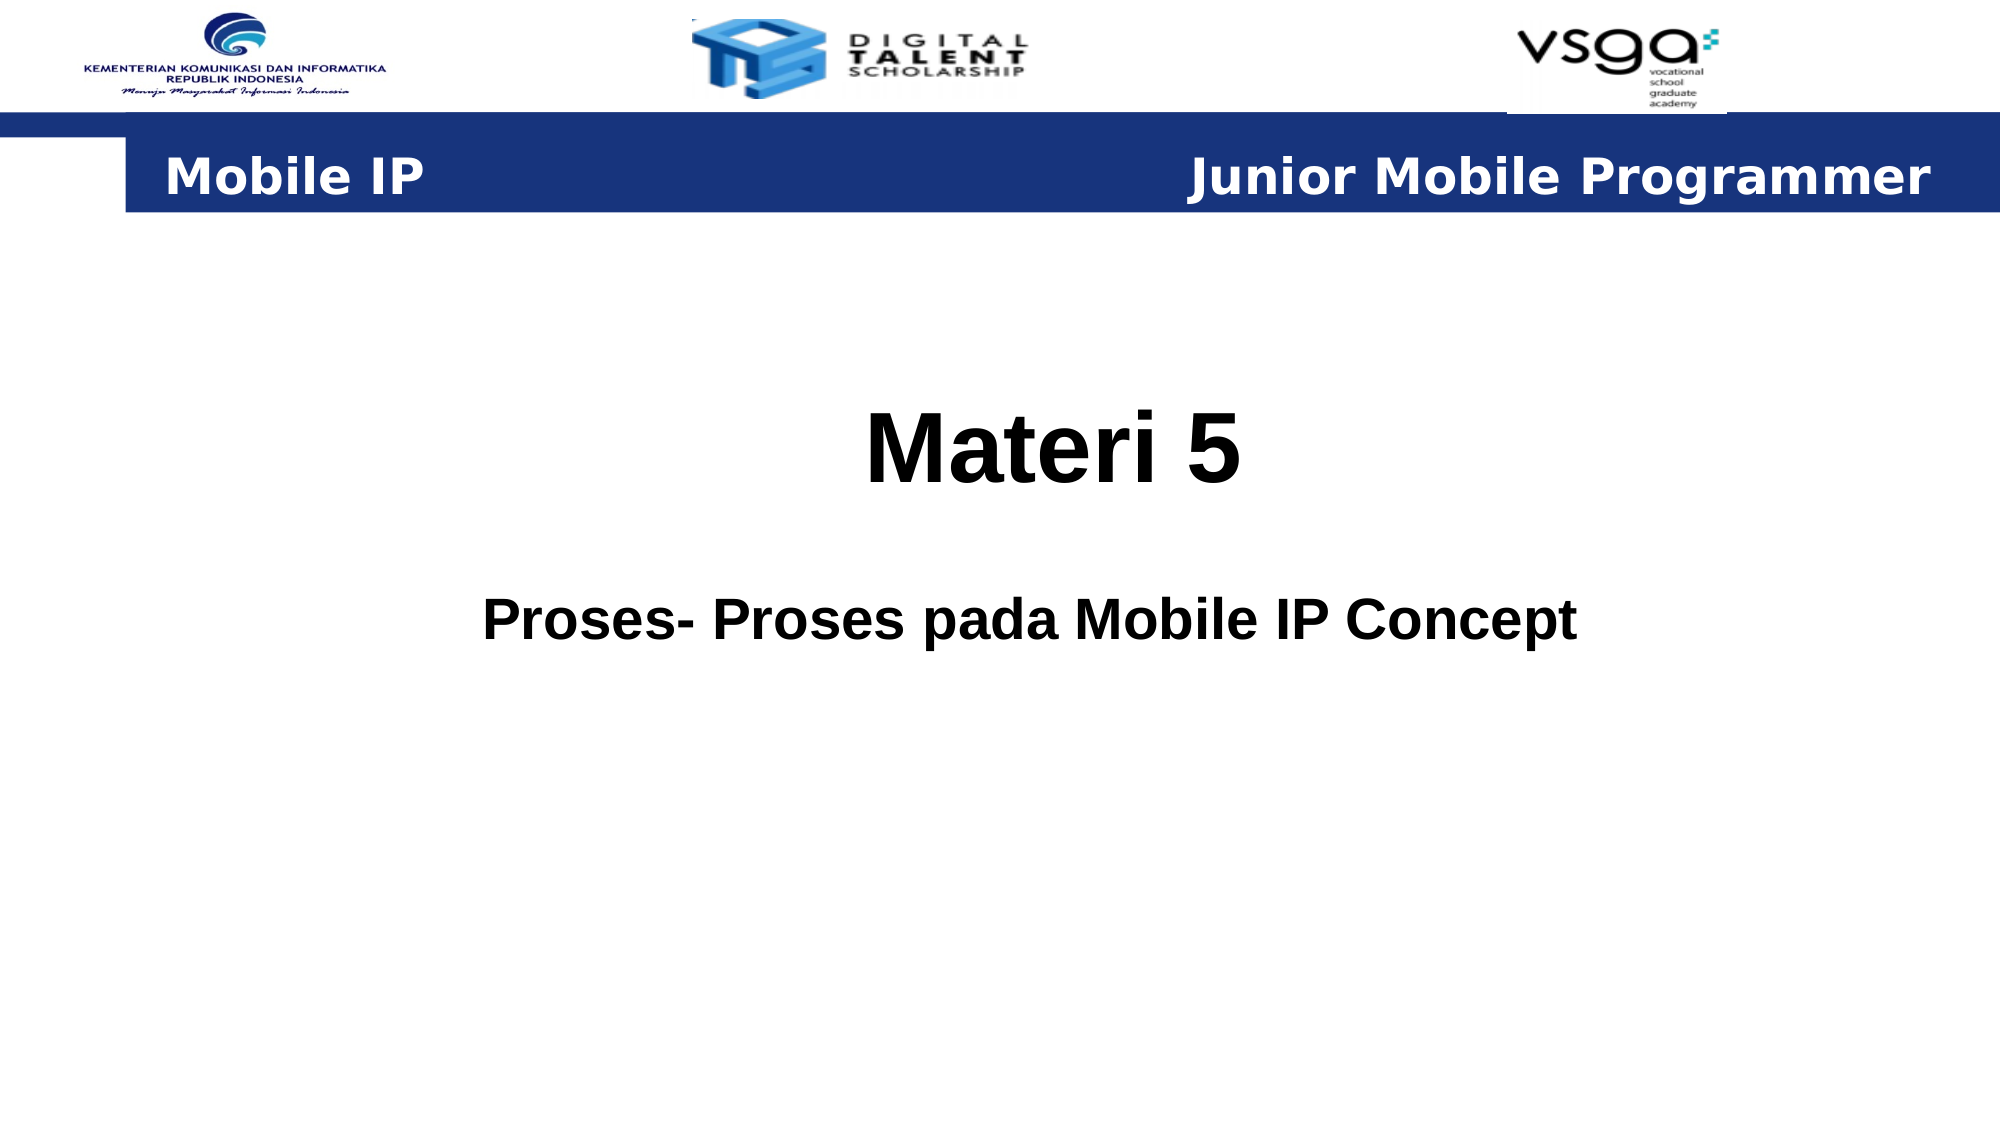

Mobile IP                                	            Junior Mobile Programmer
Materi 5
Proses- Proses pada Mobile IP Concept